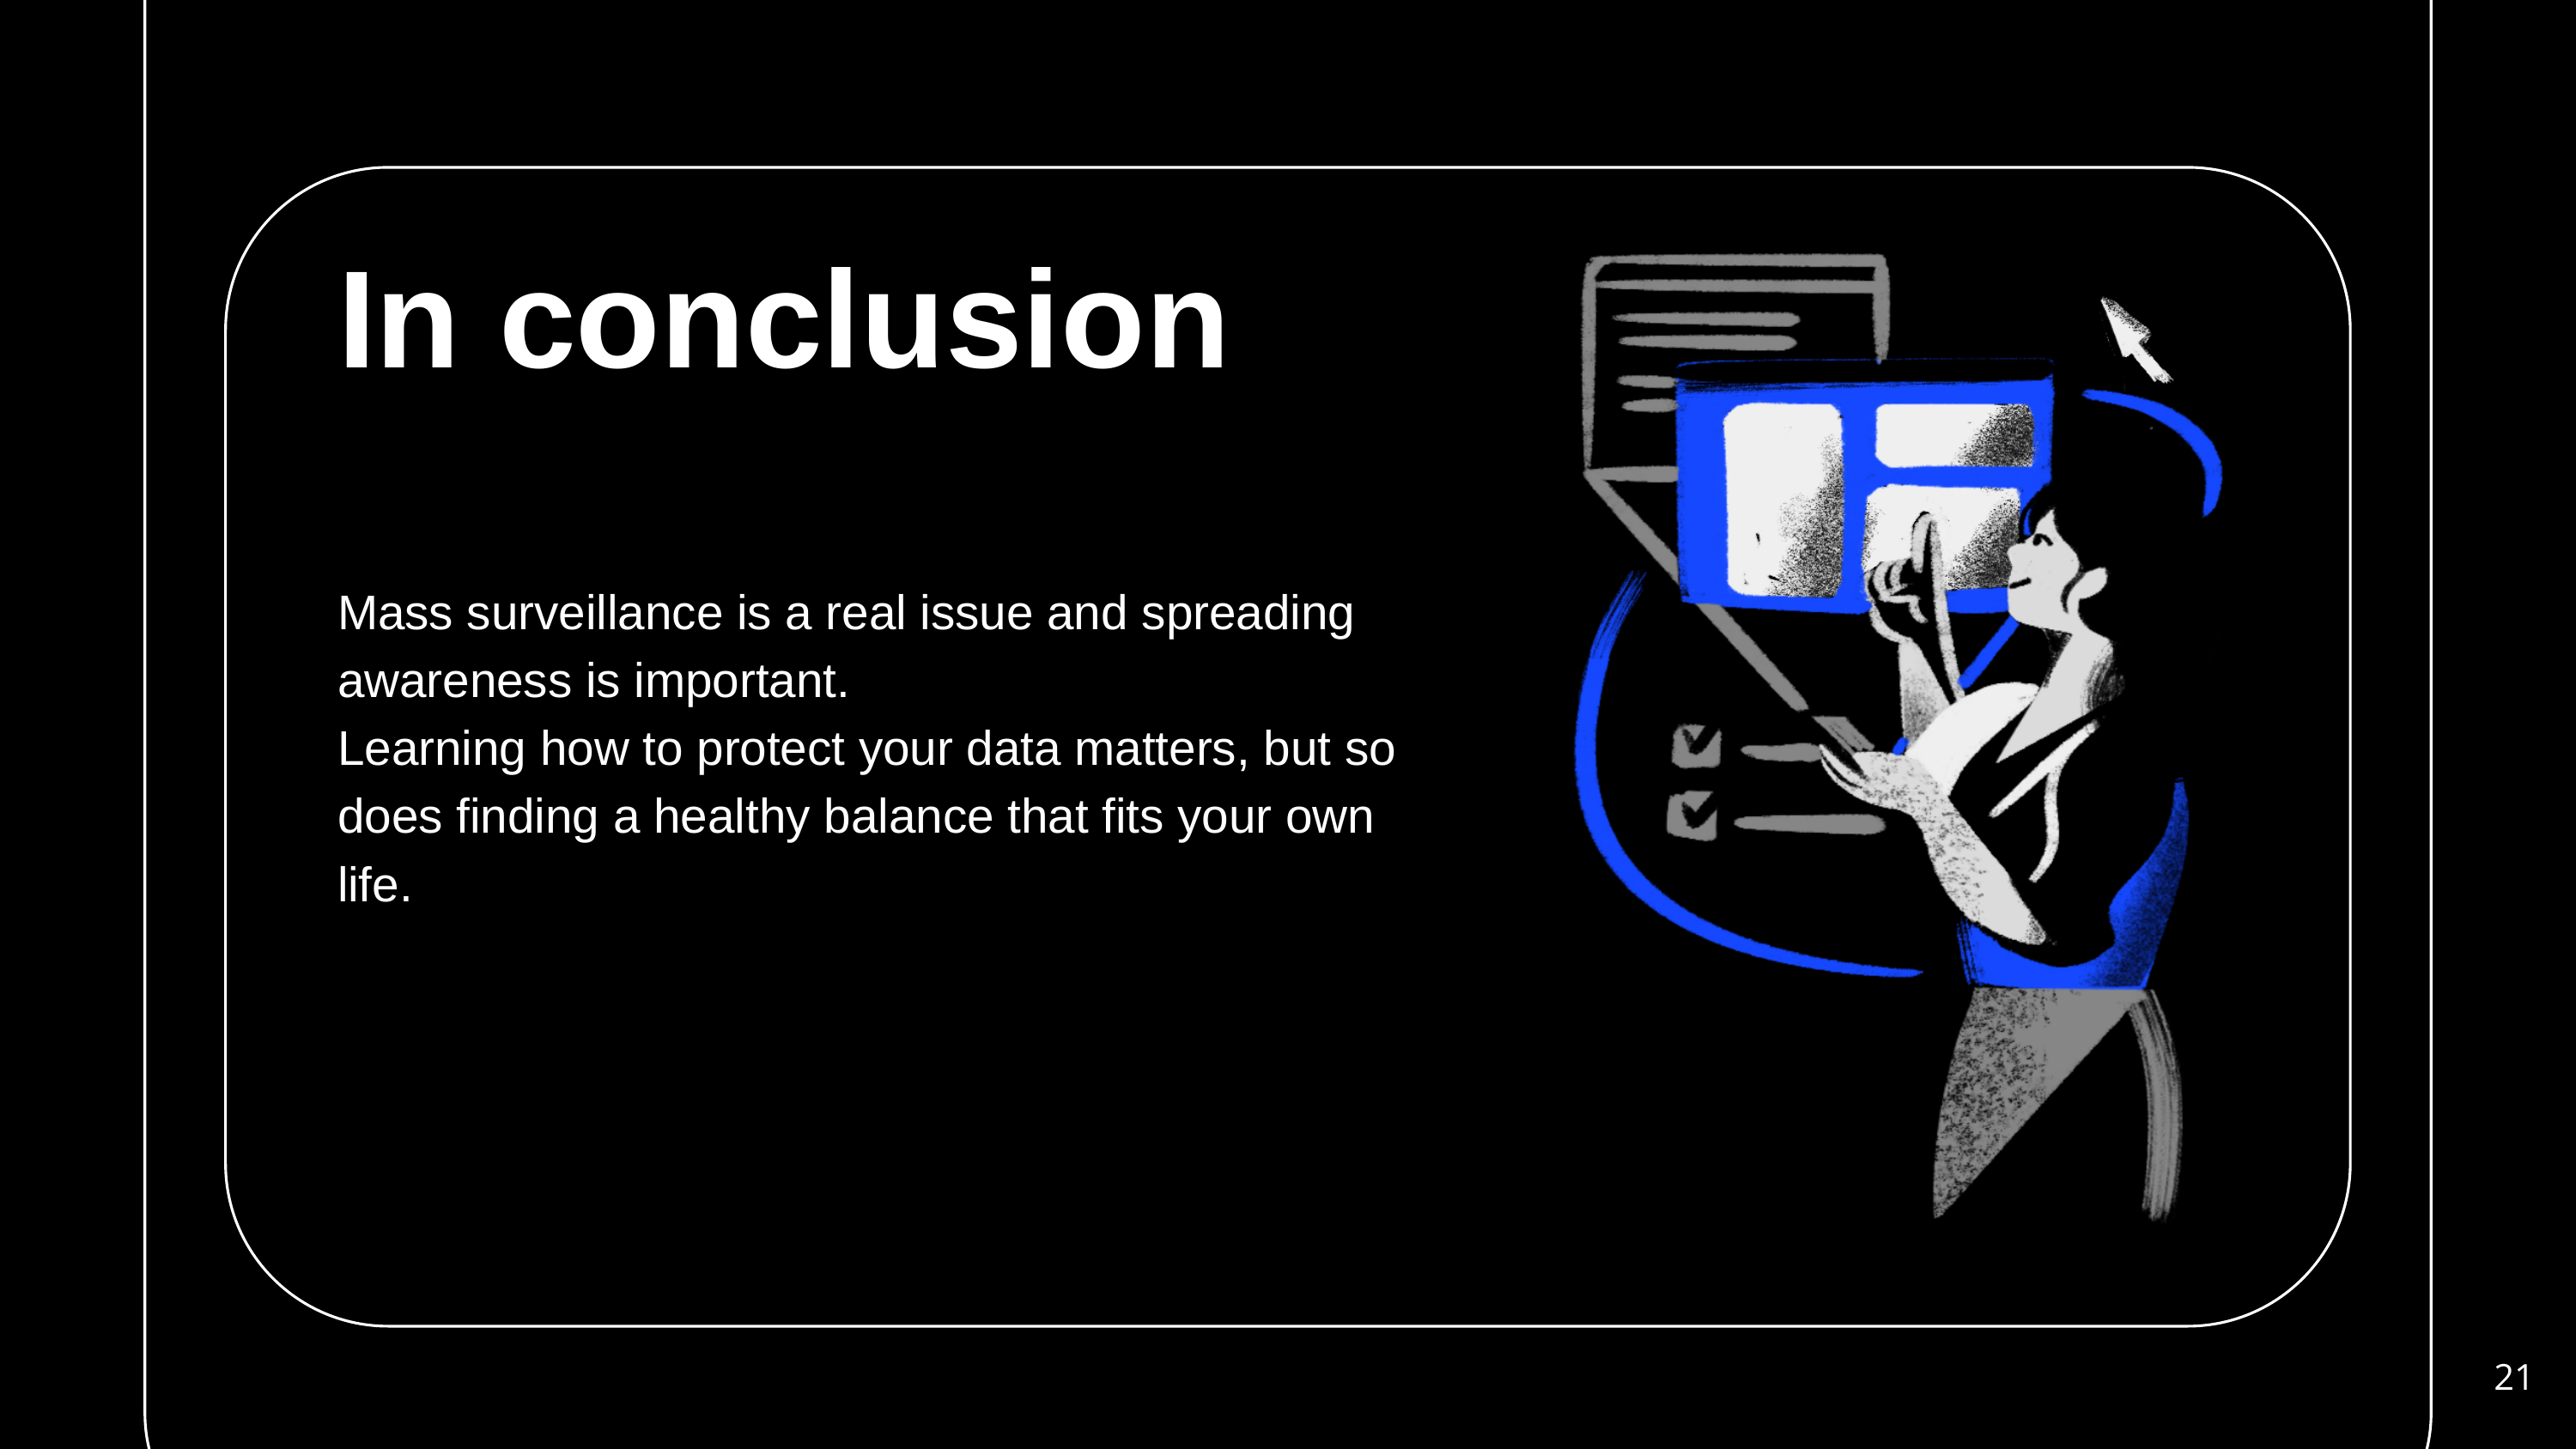

In conclusion
Mass surveillance is a real issue and spreading awareness is important.
Learning how to protect your data matters, but so does finding a healthy balance that fits your own life.
21